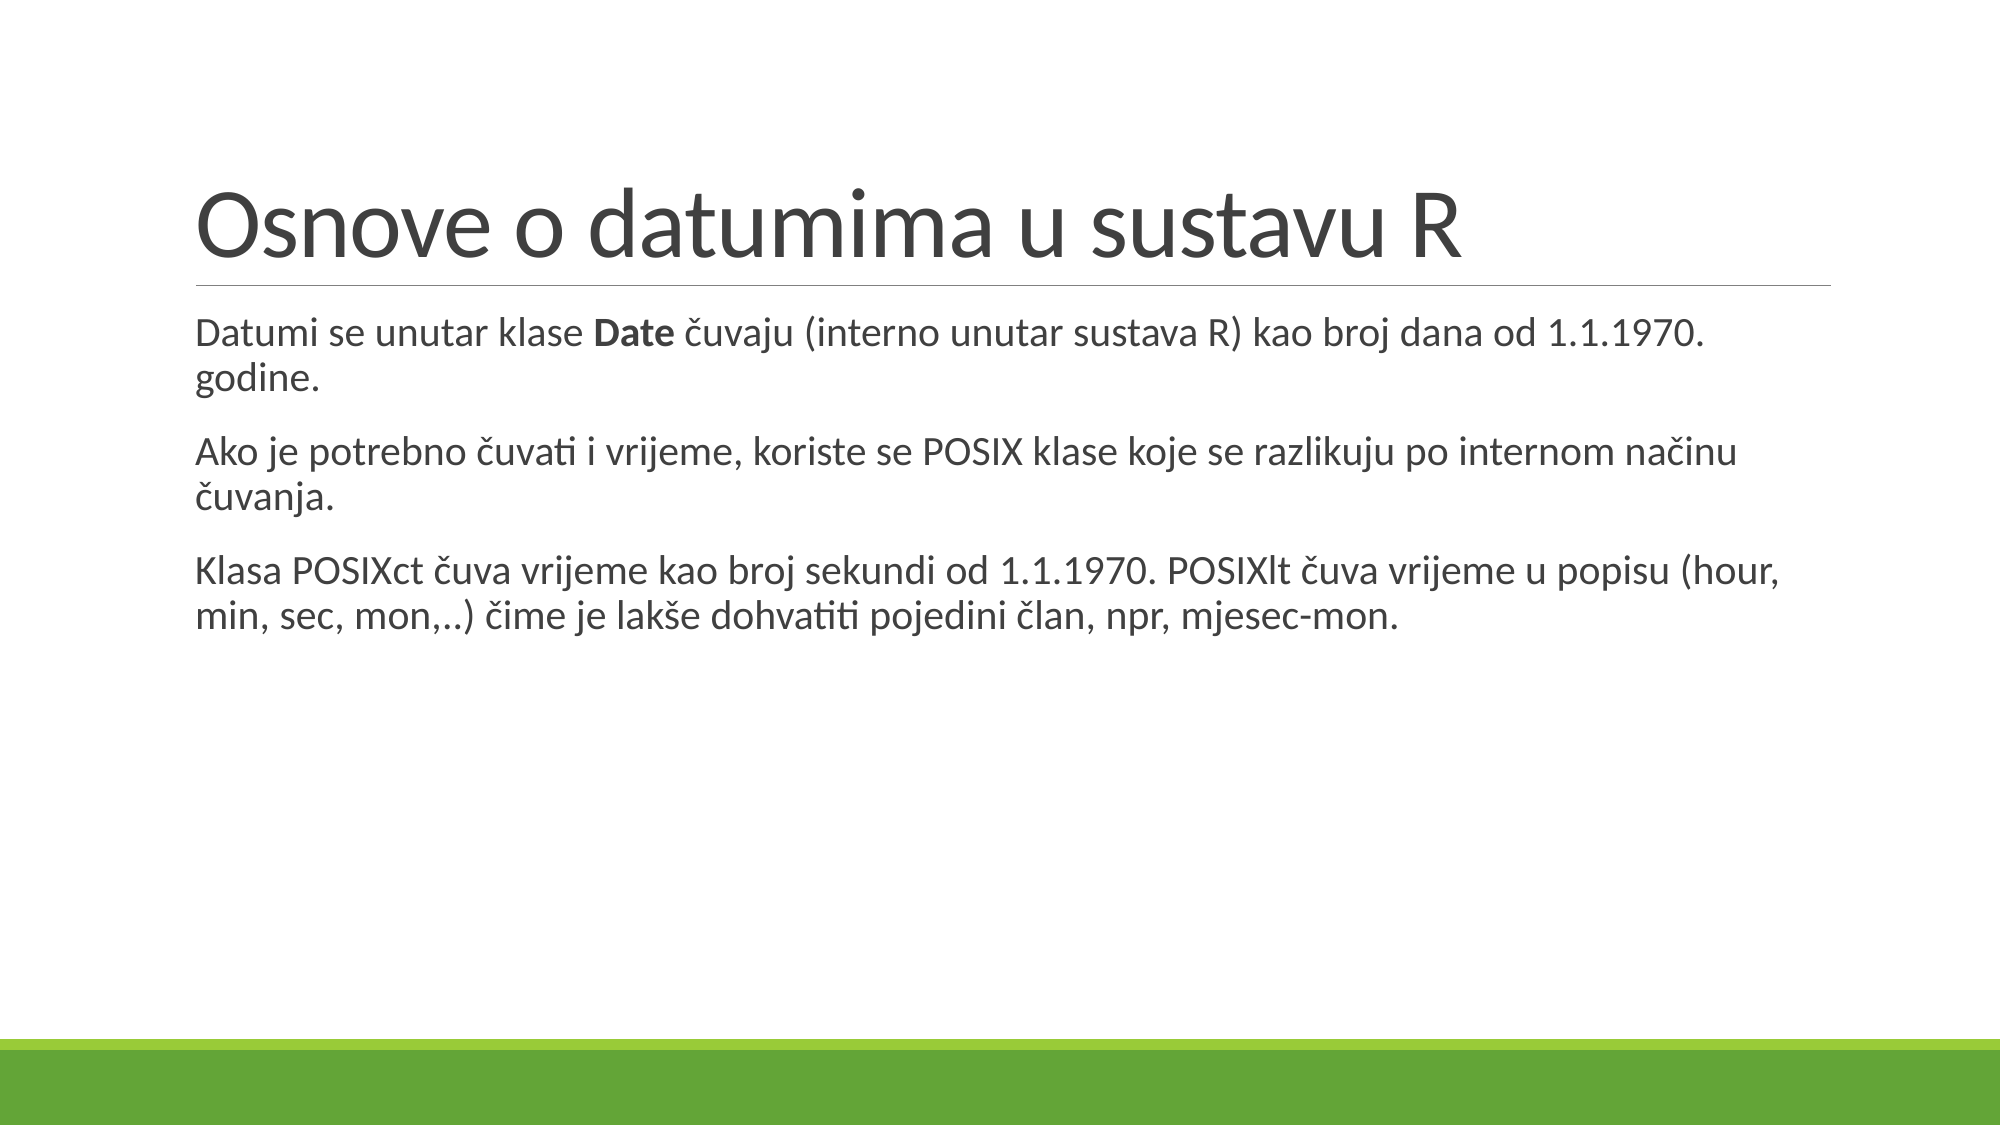

# Osnove o datumima u sustavu R
Datumi se unutar klase Date čuvaju (interno unutar sustava R) kao broj dana od 1.1.1970. godine.
Ako je potrebno čuvati i vrijeme, koriste se POSIX klase koje se razlikuju po internom načinu čuvanja.
Klasa POSIXct čuva vrijeme kao broj sekundi od 1.1.1970. POSIXlt čuva vrijeme u popisu (hour, min, sec, mon,..) čime je lakše dohvatiti pojedini član, npr, mjesec-mon.